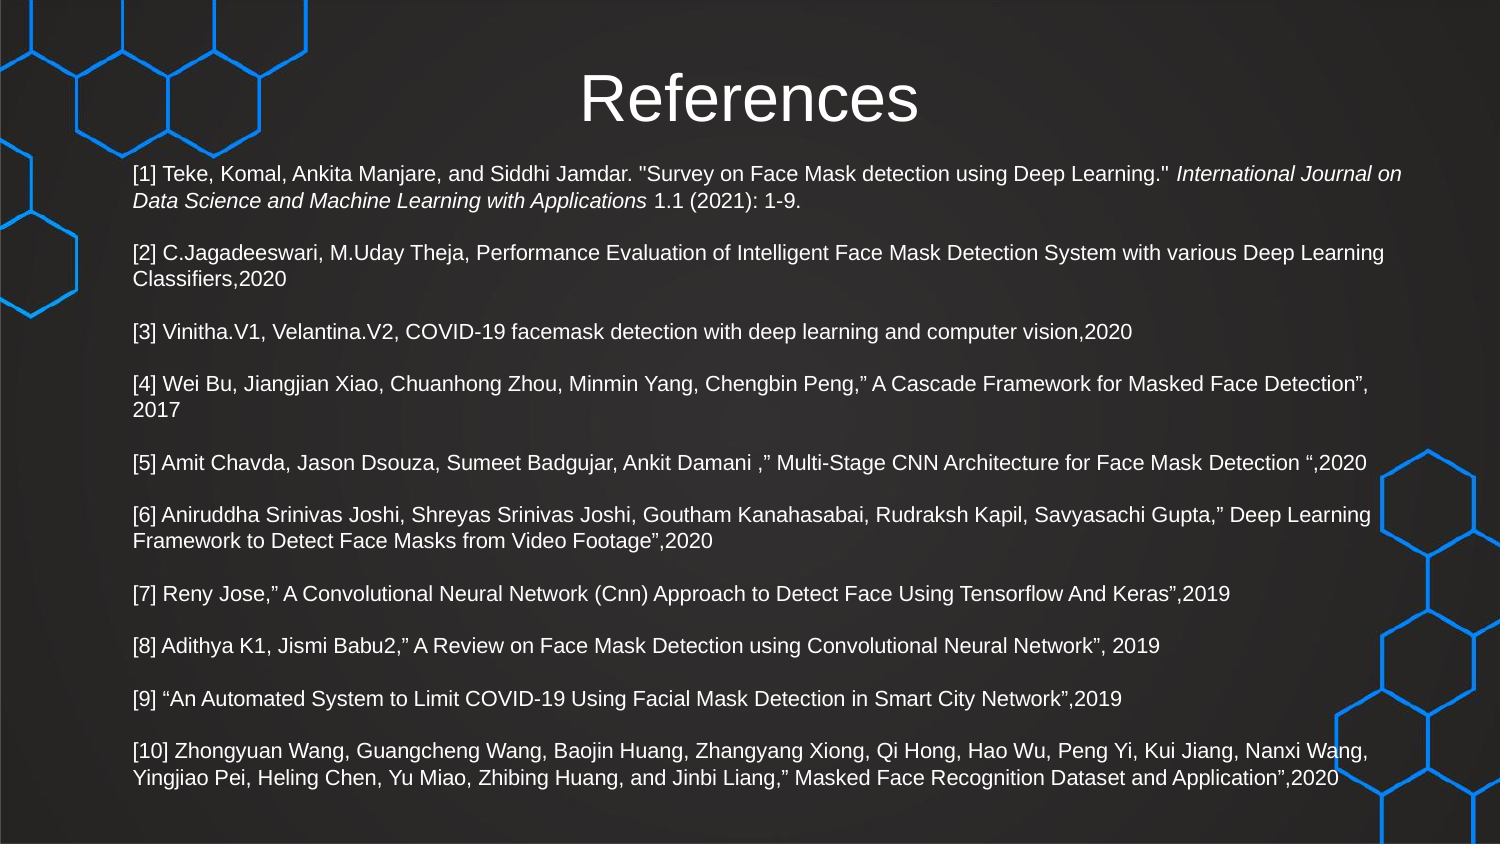

# References
[1] Teke, Komal, Ankita Manjare, and Siddhi Jamdar. "Survey on Face Mask detection using Deep Learning." International Journal on Data Science and Machine Learning with Applications 1.1 (2021): 1-9.

[2] C.Jagadeeswari, M.Uday Theja, Performance Evaluation of Intelligent Face Mask Detection System with various Deep Learning Classifiers,2020

[3] Vinitha.V1, Velantina.V2, COVID-19 facemask detection with deep learning and computer vision,2020

[4] Wei Bu, Jiangjian Xiao, Chuanhong Zhou, Minmin Yang, Chengbin Peng,” A Cascade Framework for Masked Face Detection”, 2017

[5] Amit Chavda, Jason Dsouza, Sumeet Badgujar, Ankit Damani ,” Multi-Stage CNN Architecture for Face Mask Detection “,2020

[6] Aniruddha Srinivas Joshi, Shreyas Srinivas Joshi, Goutham Kanahasabai, Rudraksh Kapil, Savyasachi Gupta,” Deep Learning Framework to Detect Face Masks from Video Footage”,2020

[7] Reny Jose,” A Convolutional Neural Network (Cnn) Approach to Detect Face Using Tensorflow And Keras”,2019

[8] Adithya K1, Jismi Babu2,” A Review on Face Mask Detection using Convolutional Neural Network”, 2019

[9] “An Automated System to Limit COVID-19 Using Facial Mask Detection in Smart City Network”,2019

[10] Zhongyuan Wang, Guangcheng Wang, Baojin Huang, Zhangyang Xiong, Qi Hong, Hao Wu, Peng Yi, Kui Jiang, Nanxi Wang, Yingjiao Pei, Heling Chen, Yu Miao, Zhibing Huang, and Jinbi Liang,” Masked Face Recognition Dataset and Application”,2020